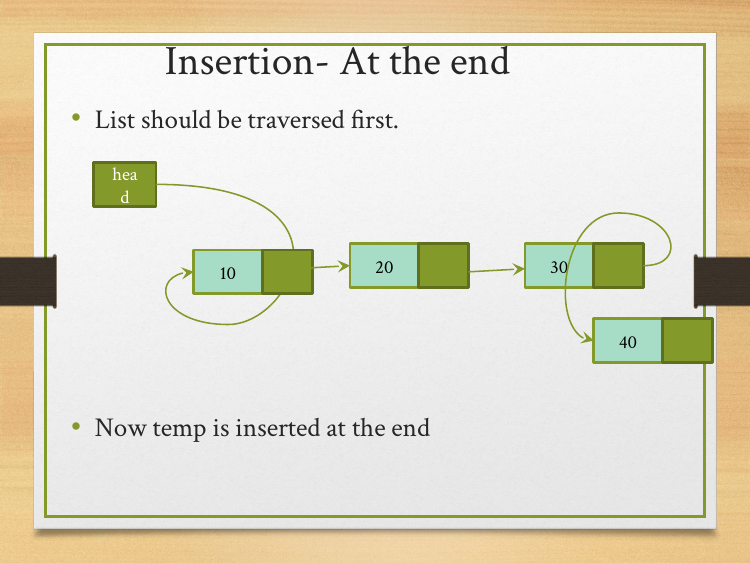

Insertion- At the end
List should be traversed first.

Now temp is inserted at the end

head
20

30

10

40